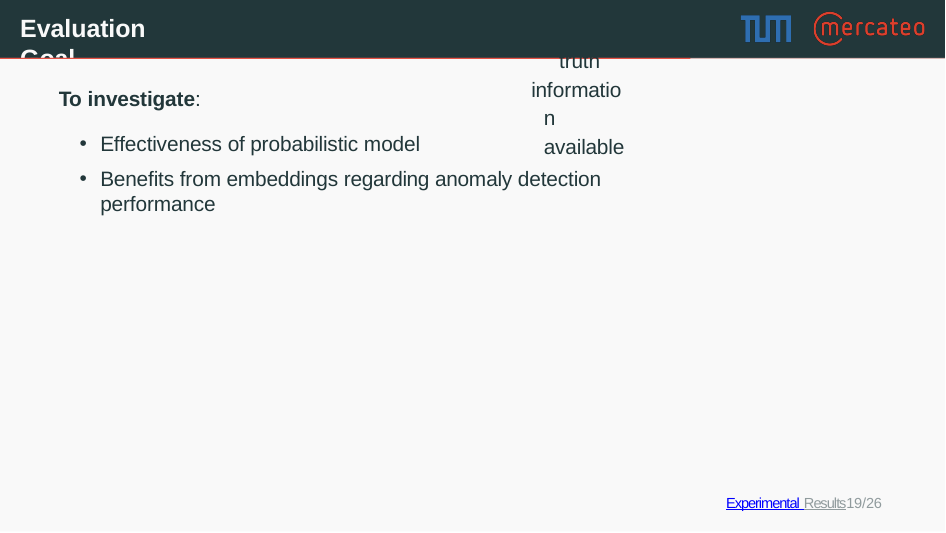

# Evaluation Goal

truth
information  available
To investigate:
Effectiveness of probabilistic model
Benefits from embeddings regarding anomaly detection performance
Experimental Results19/26